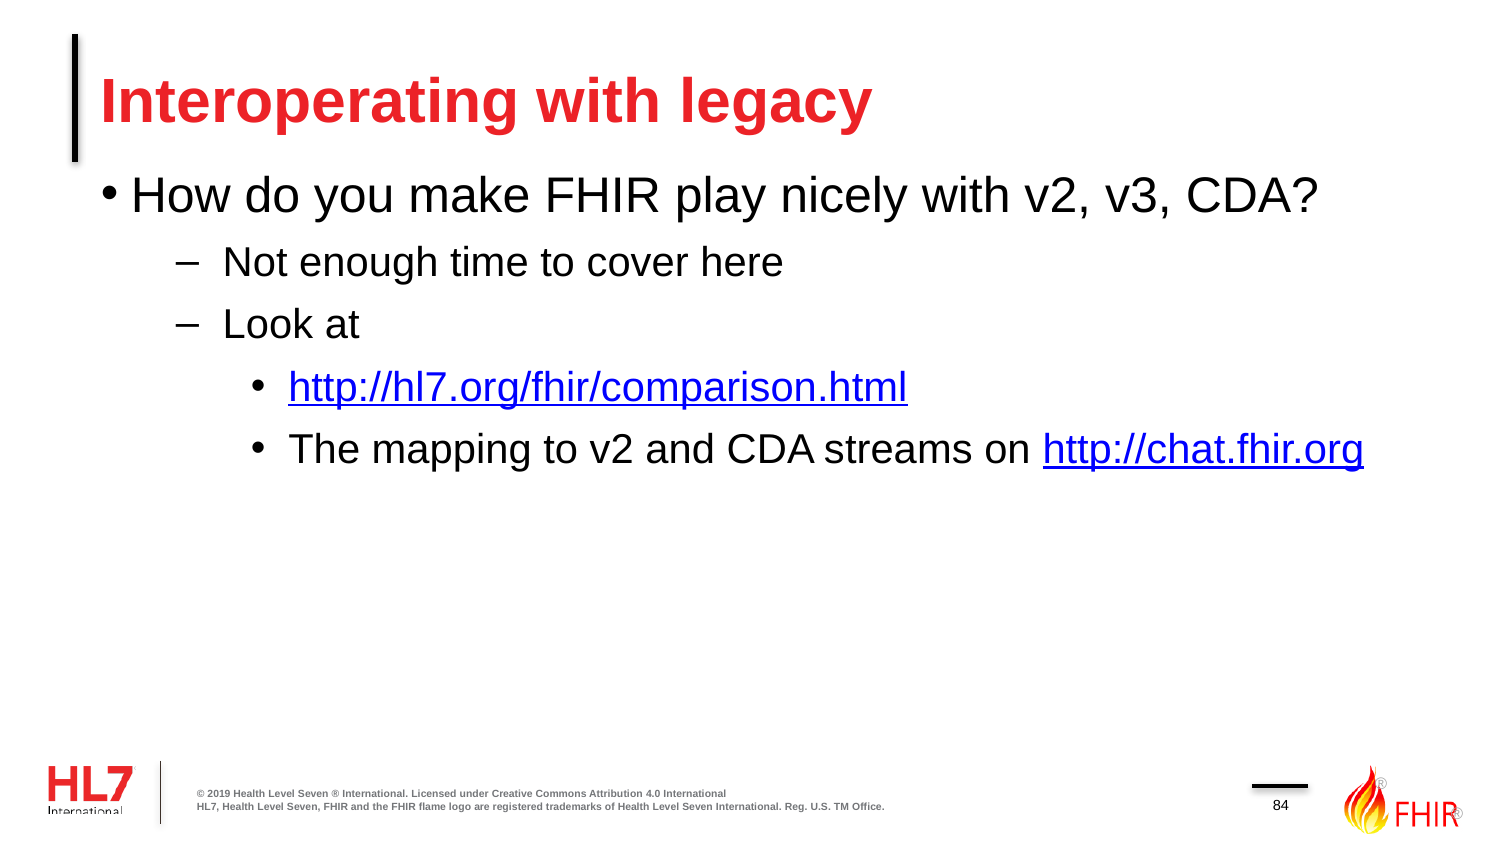

# Interoperating with legacy
How do you make FHIR play nicely with v2, v3, CDA?
Not enough time to cover here
Look at
http://hl7.org/fhir/comparison.html
The mapping to v2 and CDA streams on http://chat.fhir.org
© 2019 Health Level Seven ® International. Licensed under Creative Commons Attribution 4.0 International
HL7, Health Level Seven, FHIR and the FHIR flame logo are registered trademarks of Health Level Seven International. Reg. U.S. TM Office.
84